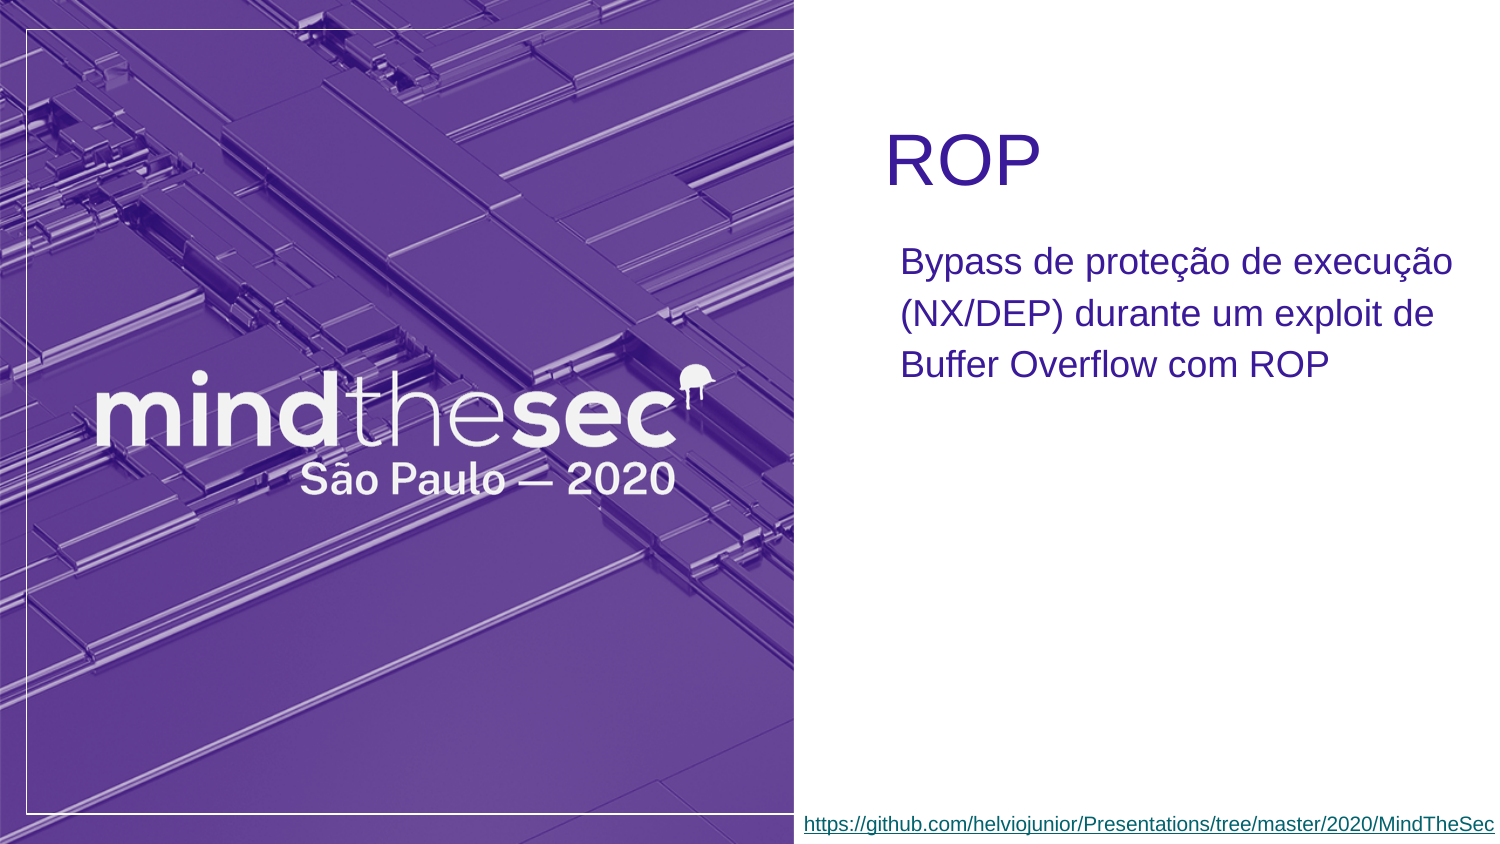

ROP
Bypass de proteção de execução (NX/DEP) durante um exploit de Buffer Overflow com ROP
https://github.com/helviojunior/Presentations/tree/master/2020/MindTheSec